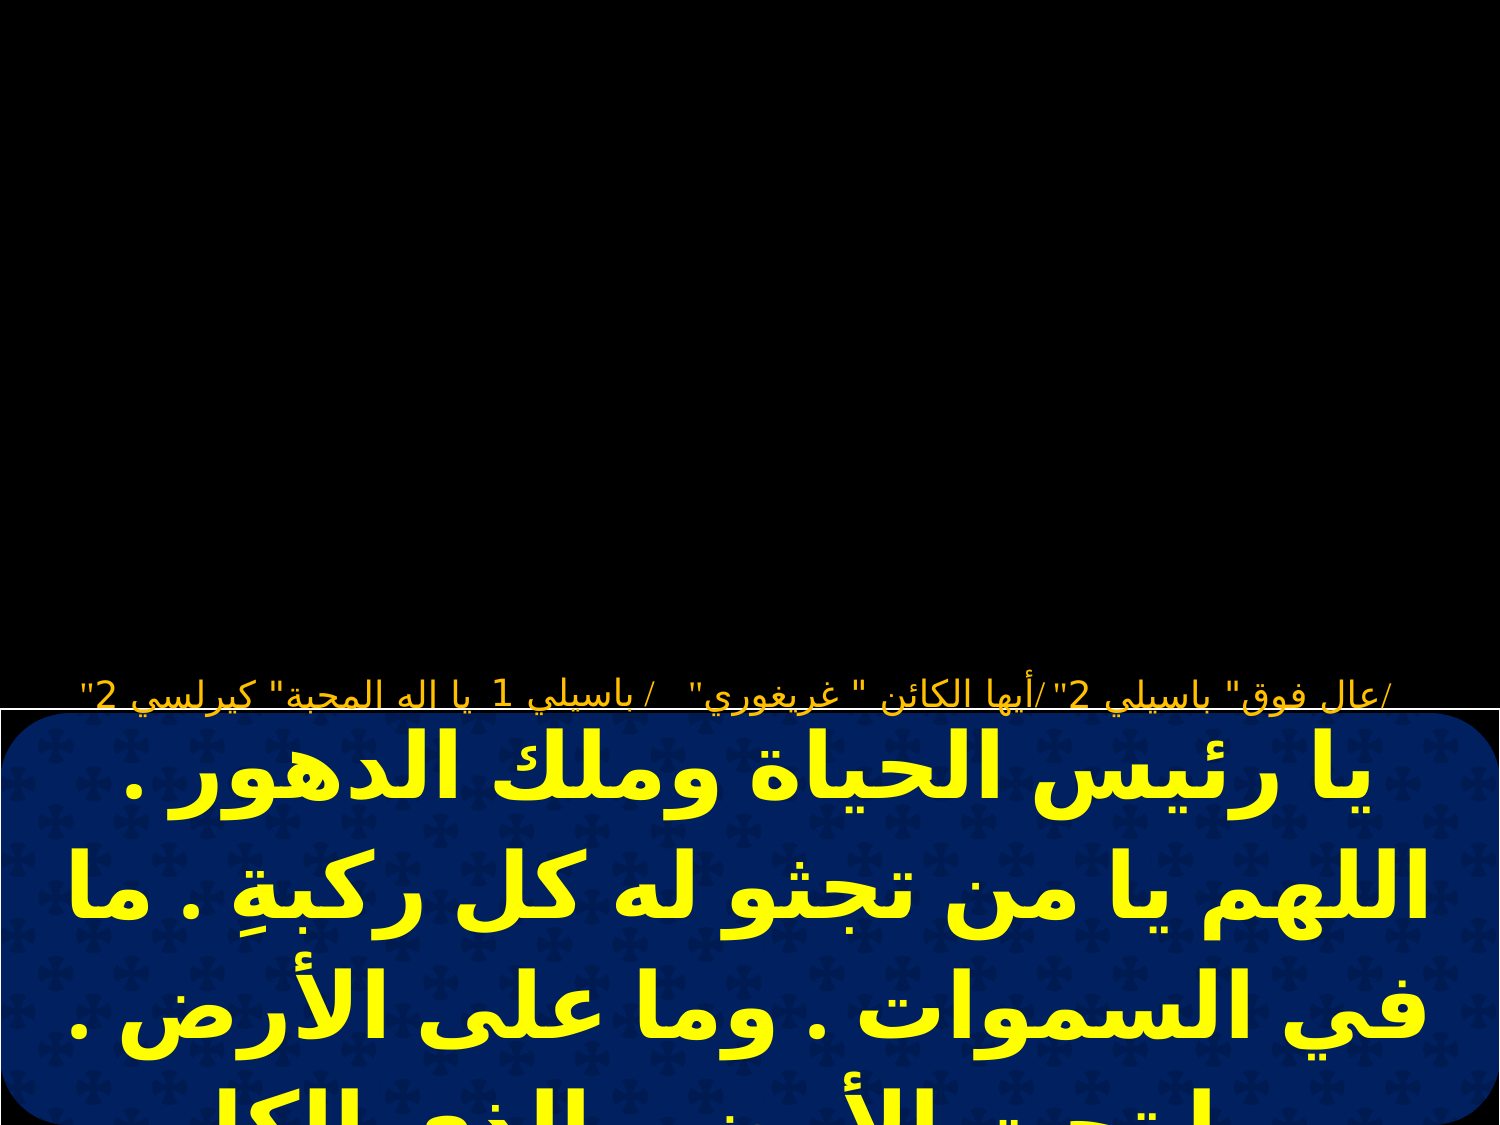

# يا رئيس الحياة
باسيلي 1 /
 "أيها الكائن " غريغوري/
"يا اله المحبة" كيرلسي 2
"عال فوق" باسيلي 2/
| يا رئيس الحياة وملك الدهور . اللهم يا من تجثو له كل ركبةِ . ما في السموات . وما على الأرض . وما تحت الأرض . الذي الكل مذلولُ . وخاضع |
| --- |